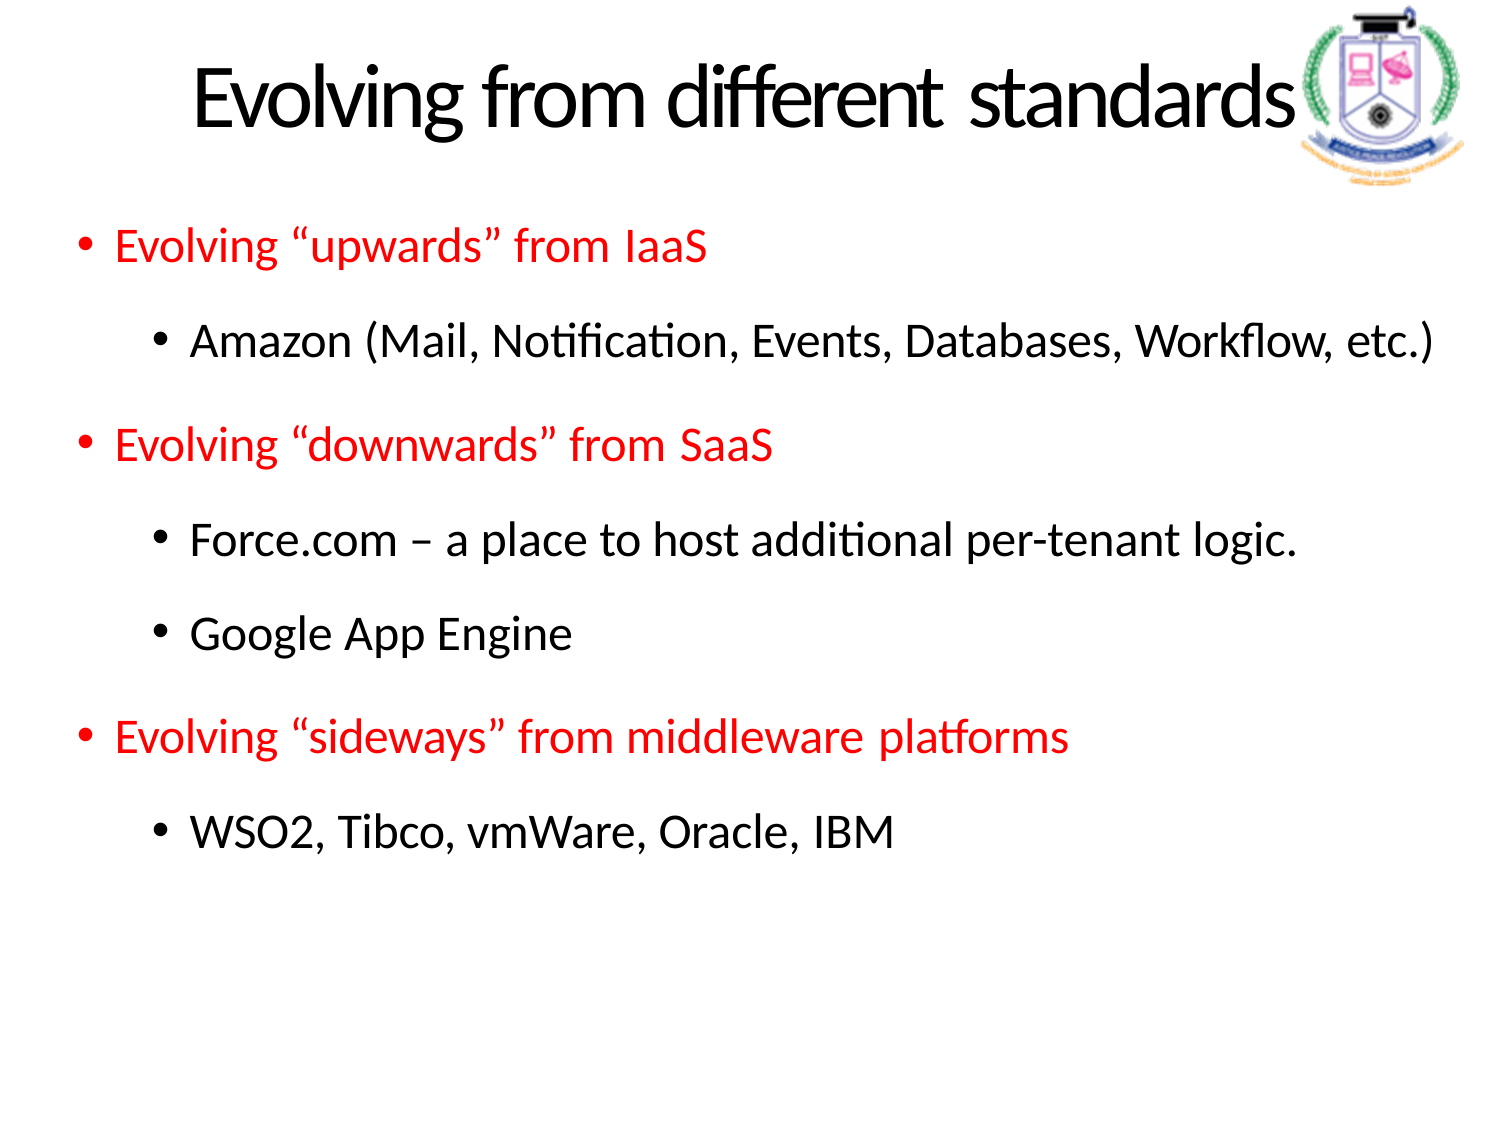

# Evolving from different standards
Evolving “upwards” from IaaS
Amazon (Mail, Notification, Events, Databases, Workflow, etc.)
Evolving “downwards” from SaaS
Force.com – a place to host additional per-tenant logic.
Google App Engine
Evolving “sideways” from middleware platforms
WSO2, Tibco, vmWare, Oracle, IBM